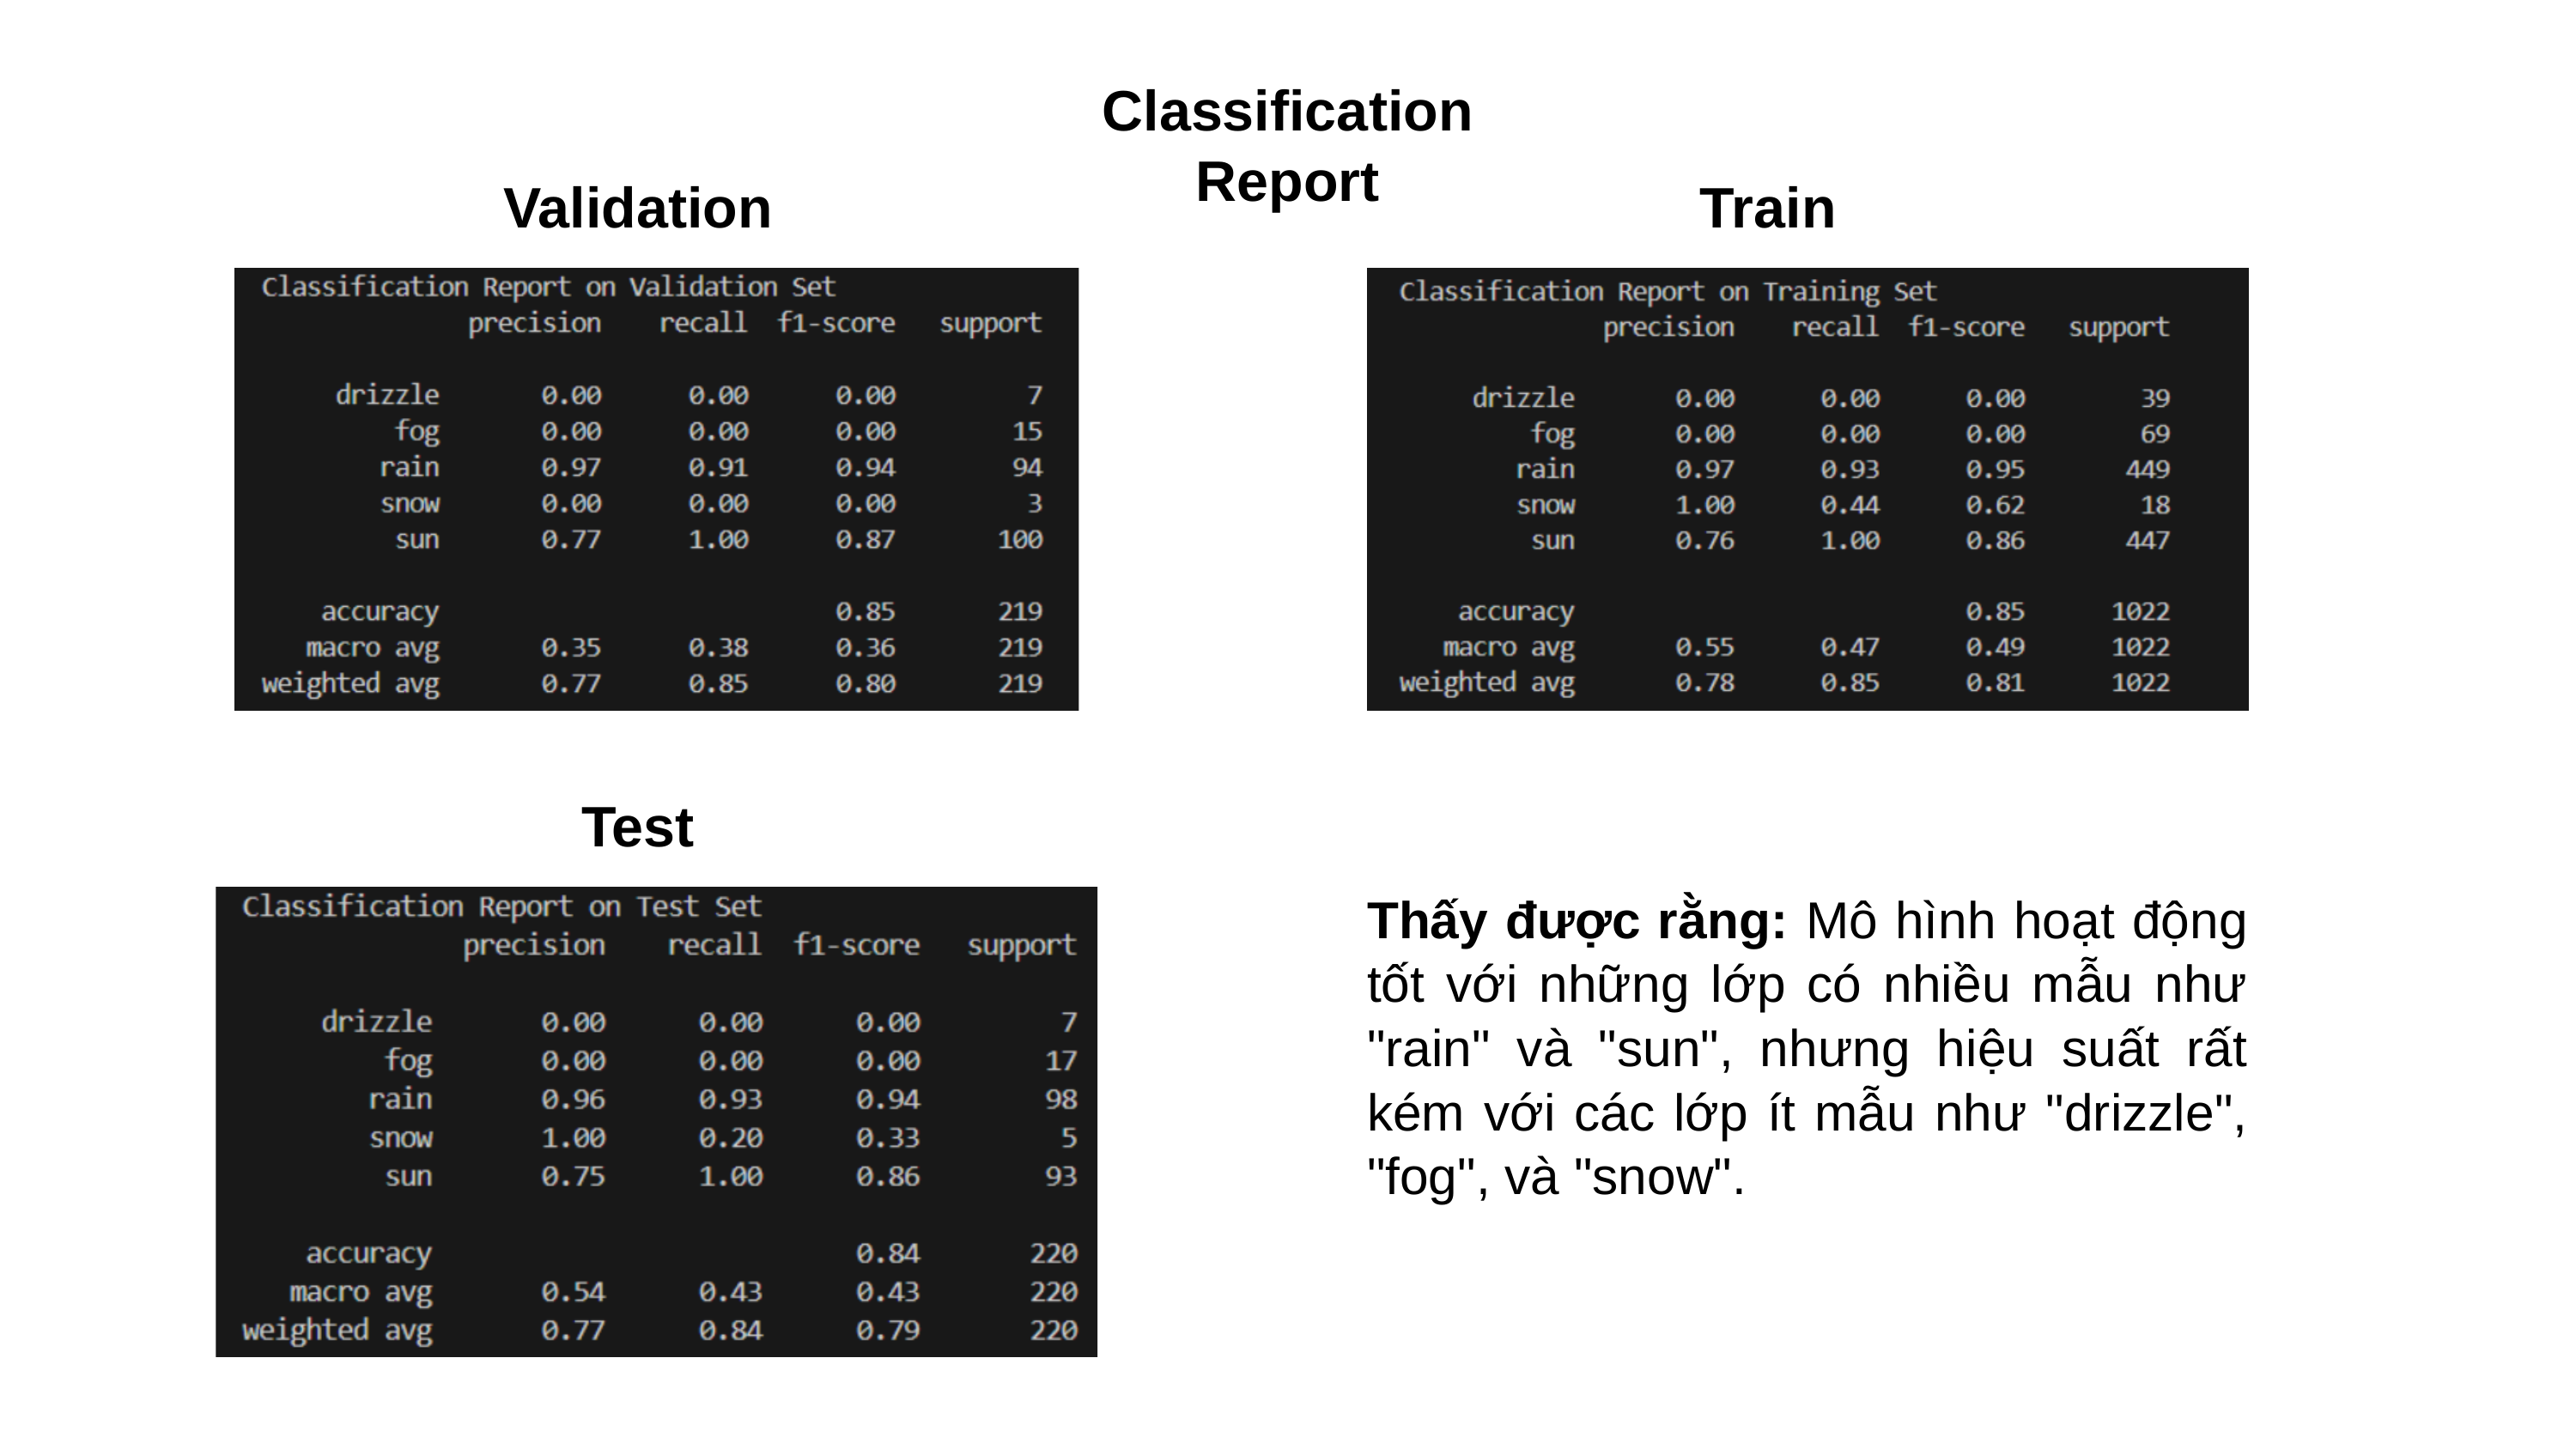

Classification Report
Validation
Train

Test
Thấy được rằng: Mô hình hoạt động tốt với những lớp có nhiều mẫu như "rain" và "sun", nhưng hiệu suất rất kém với các lớp ít mẫu như "drizzle", "fog", và "snow".